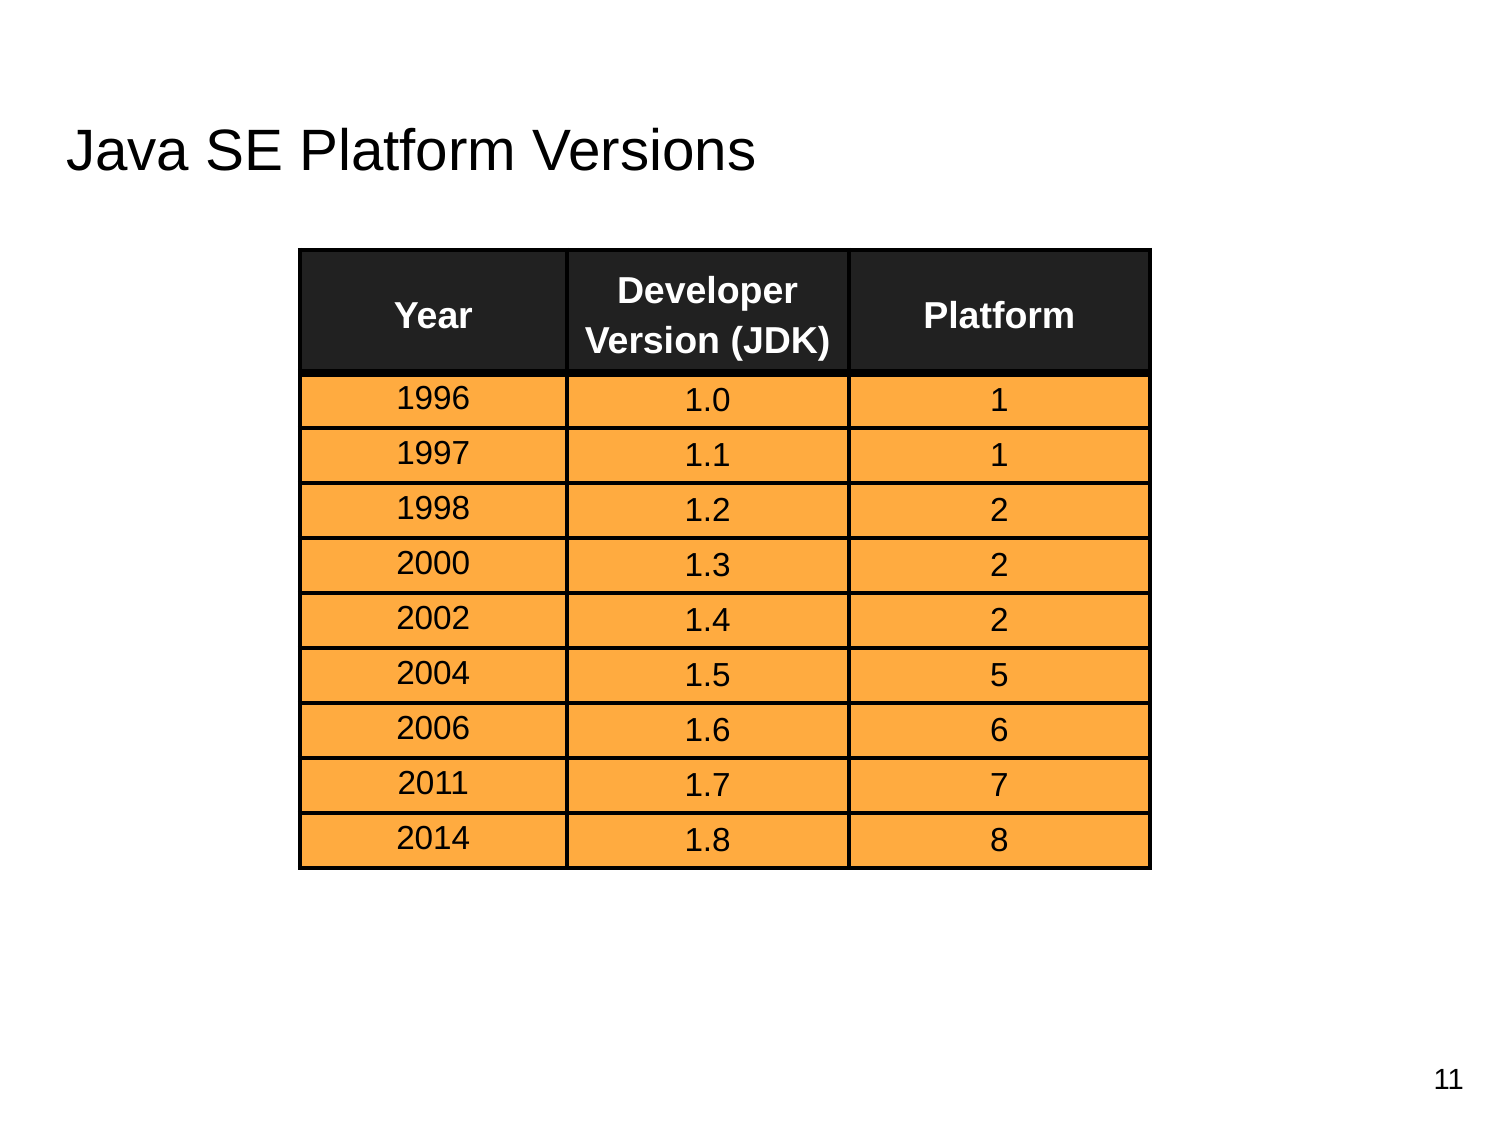

# Java SE Platform Versions
| Year | Developer Version (JDK) | Platform |
| --- | --- | --- |
| 1996 | 1.0 | 1 |
| 1997 | 1.1 | 1 |
| 1998 | 1.2 | 2 |
| 2000 | 1.3 | 2 |
| 2002 | 1.4 | 2 |
| 2004 | 1.5 | 5 |
| 2006 | 1.6 | 6 |
| 2011 | 1.7 | 7 |
| 2014 | 1.8 | 8 |
11